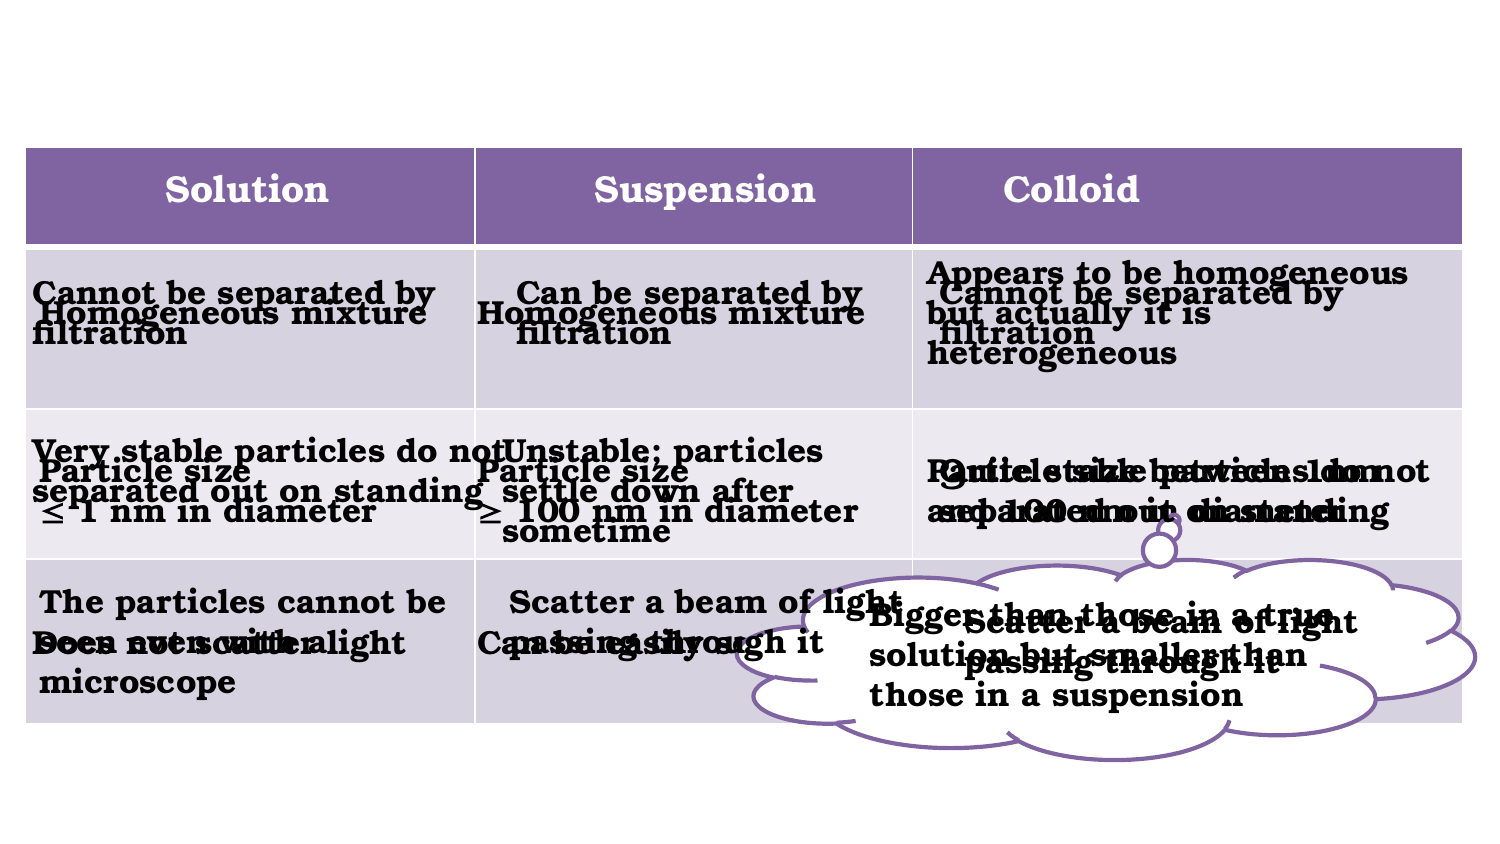

|  |  |  |
| --- | --- | --- |
|  |  |  |
|  |  |  |
|  |  |  |
Solution
Suspension
Colloid
Appears to be homogeneous but actually it is heterogeneous
Cannot be separated by filtration
Can be separated by filtration
Cannot be separated by filtration
Homogeneous mixture
Homogeneous mixture
Very stable particles do not separated out on standing
Unstable; particles settle down after sometime
Particle size
≤ 1 nm in diameter
Particle size
≥ 100 nm in diameter
Particle size between 1nm and 100 nm in diameter
Quite stable particles do not separated out on standing

Bigger than those in a true solution but smaller than those in a suspension
The particles cannot be seen even with a microscope
Scatter a beam of light passing through it
The particles cannot be seen even with a microscope
Scatter a beam of light passing through it
Does not scatter light
Can be easily seen